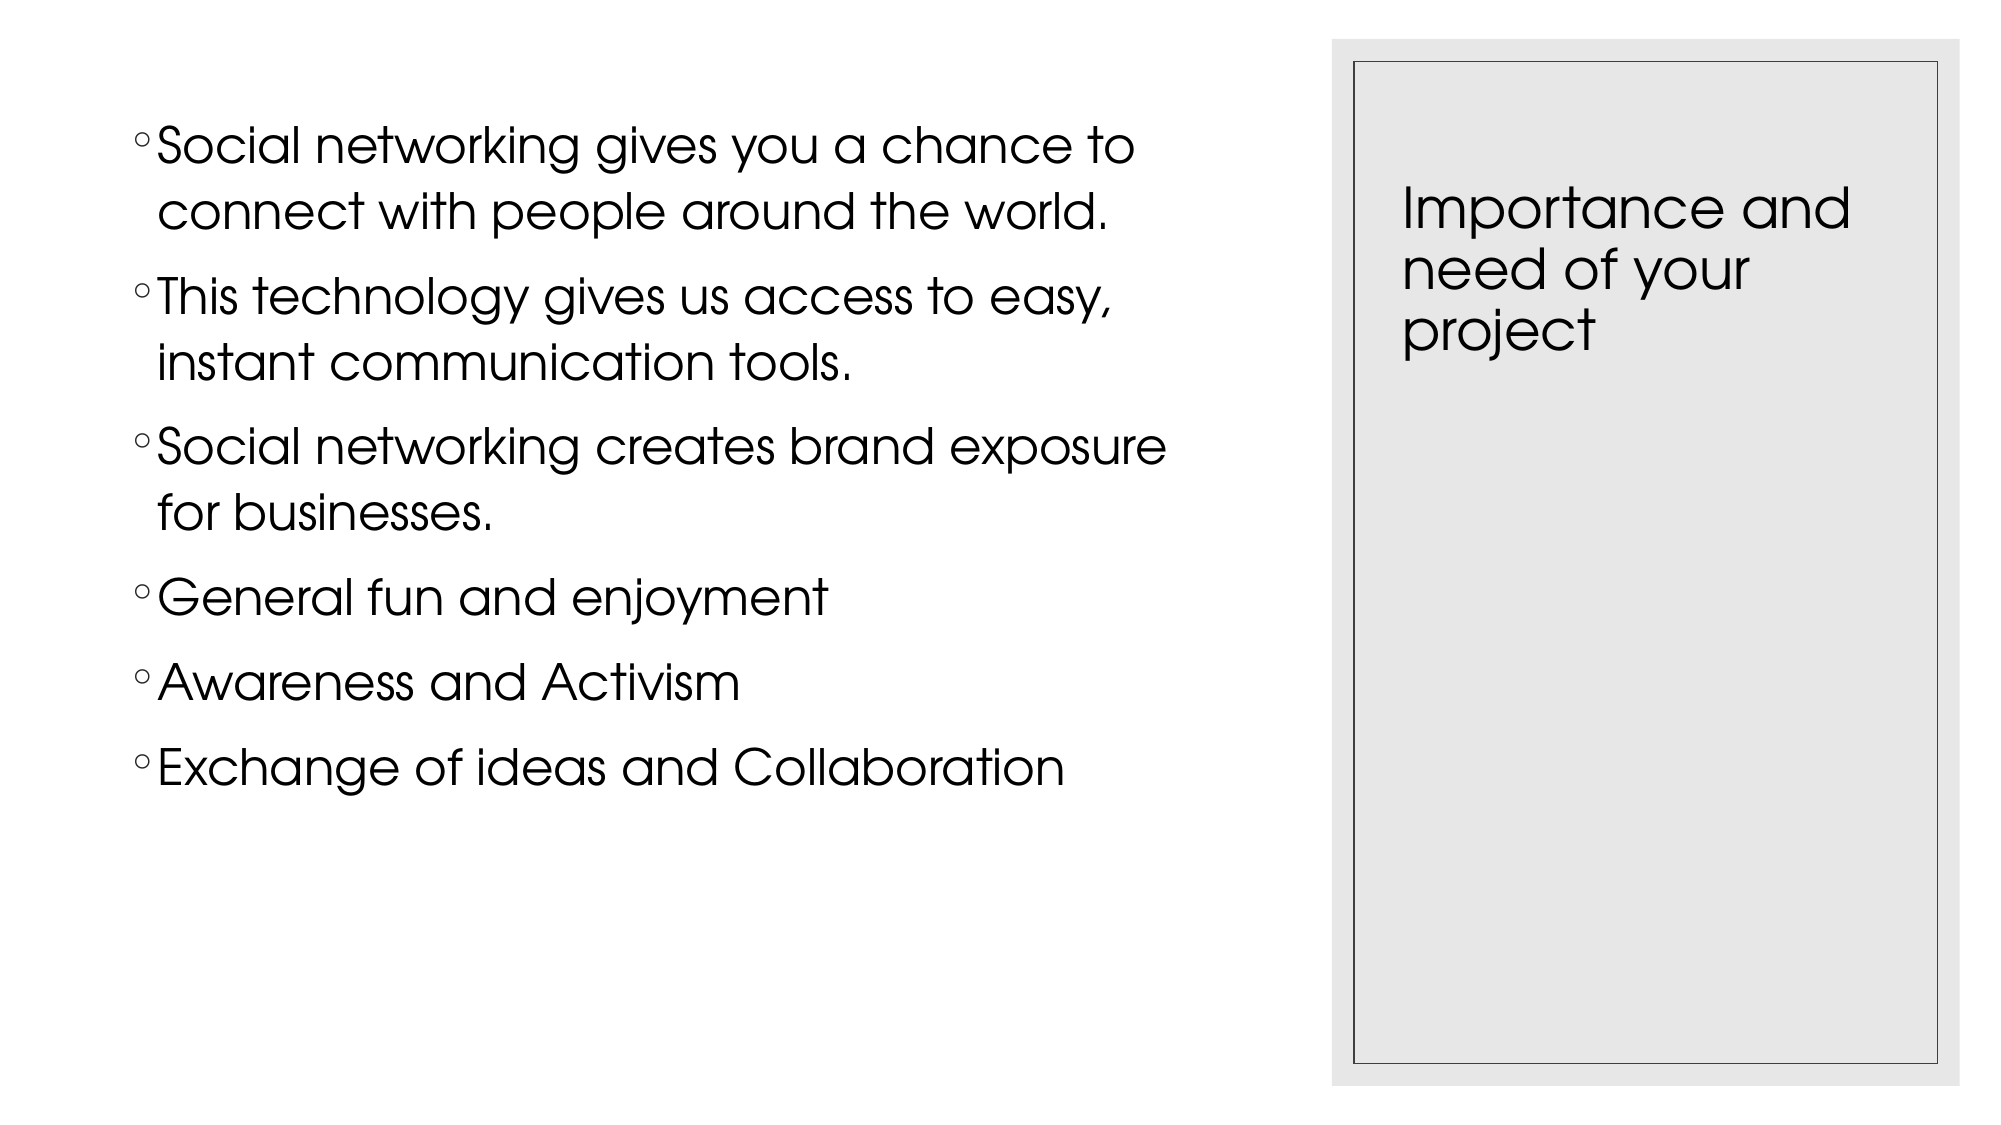

# Importance and need of your project
Social networking gives you a chance to connect with people around the world.
This technology gives us access to easy, instant communication tools.
Social networking creates brand exposure for businesses.
General fun and enjoyment
Awareness and Activism
Exchange of ideas and Collaboration